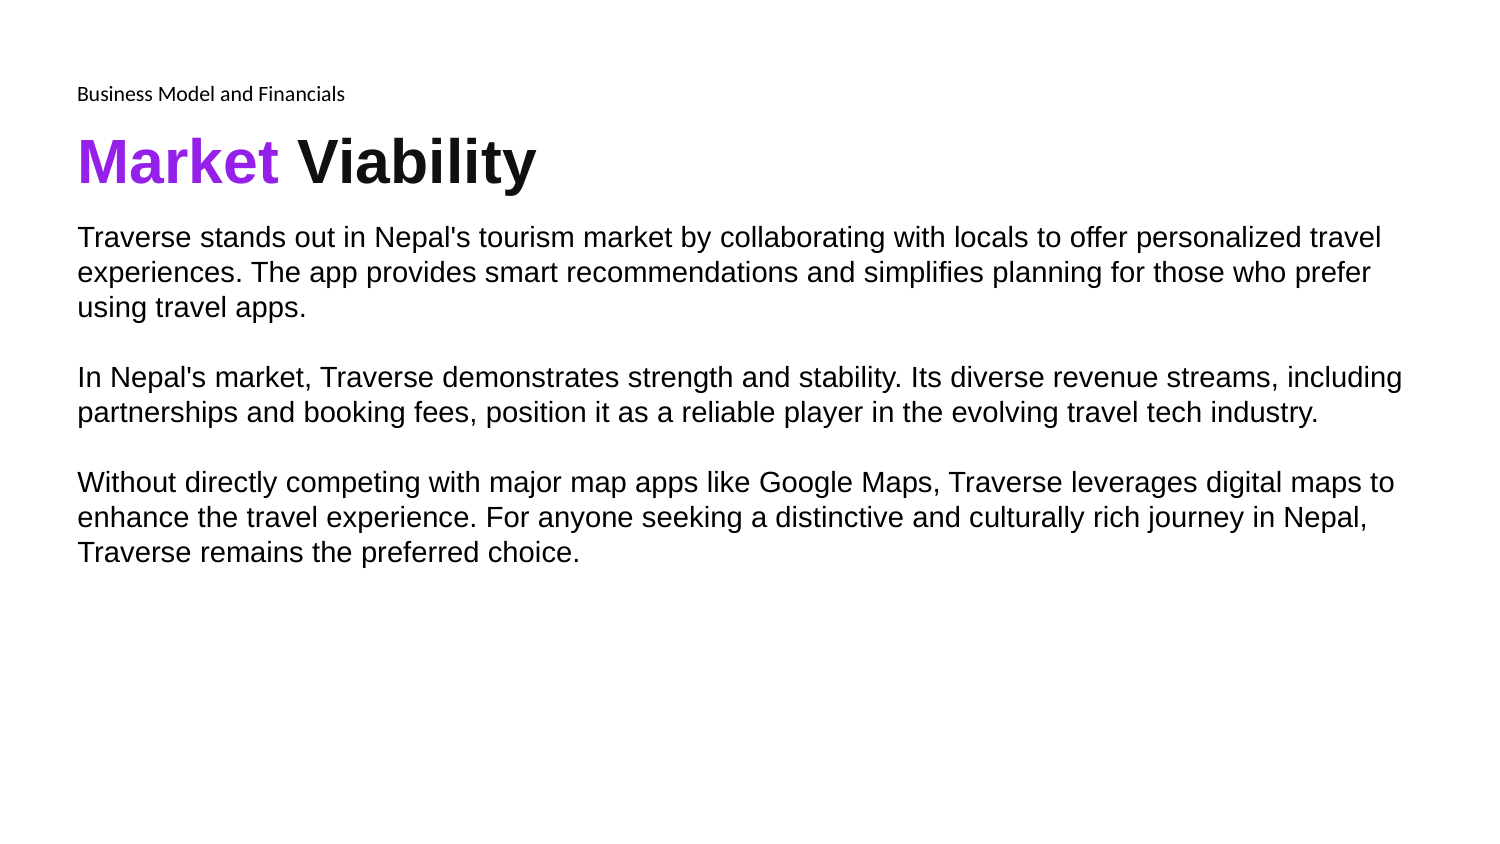

Business Model and Financials

Market Viability
Traverse stands out in Nepal's tourism market by collaborating with locals to offer personalized travel experiences. The app provides smart recommendations and simplifies planning for those who prefer using travel apps.

In Nepal's market, Traverse demonstrates strength and stability. Its diverse revenue streams, including partnerships and booking fees, position it as a reliable player in the evolving travel tech industry.

Without directly competing with major map apps like Google Maps, Traverse leverages digital maps to enhance the travel experience. For anyone seeking a distinctive and culturally rich journey in Nepal, Traverse remains the preferred choice.